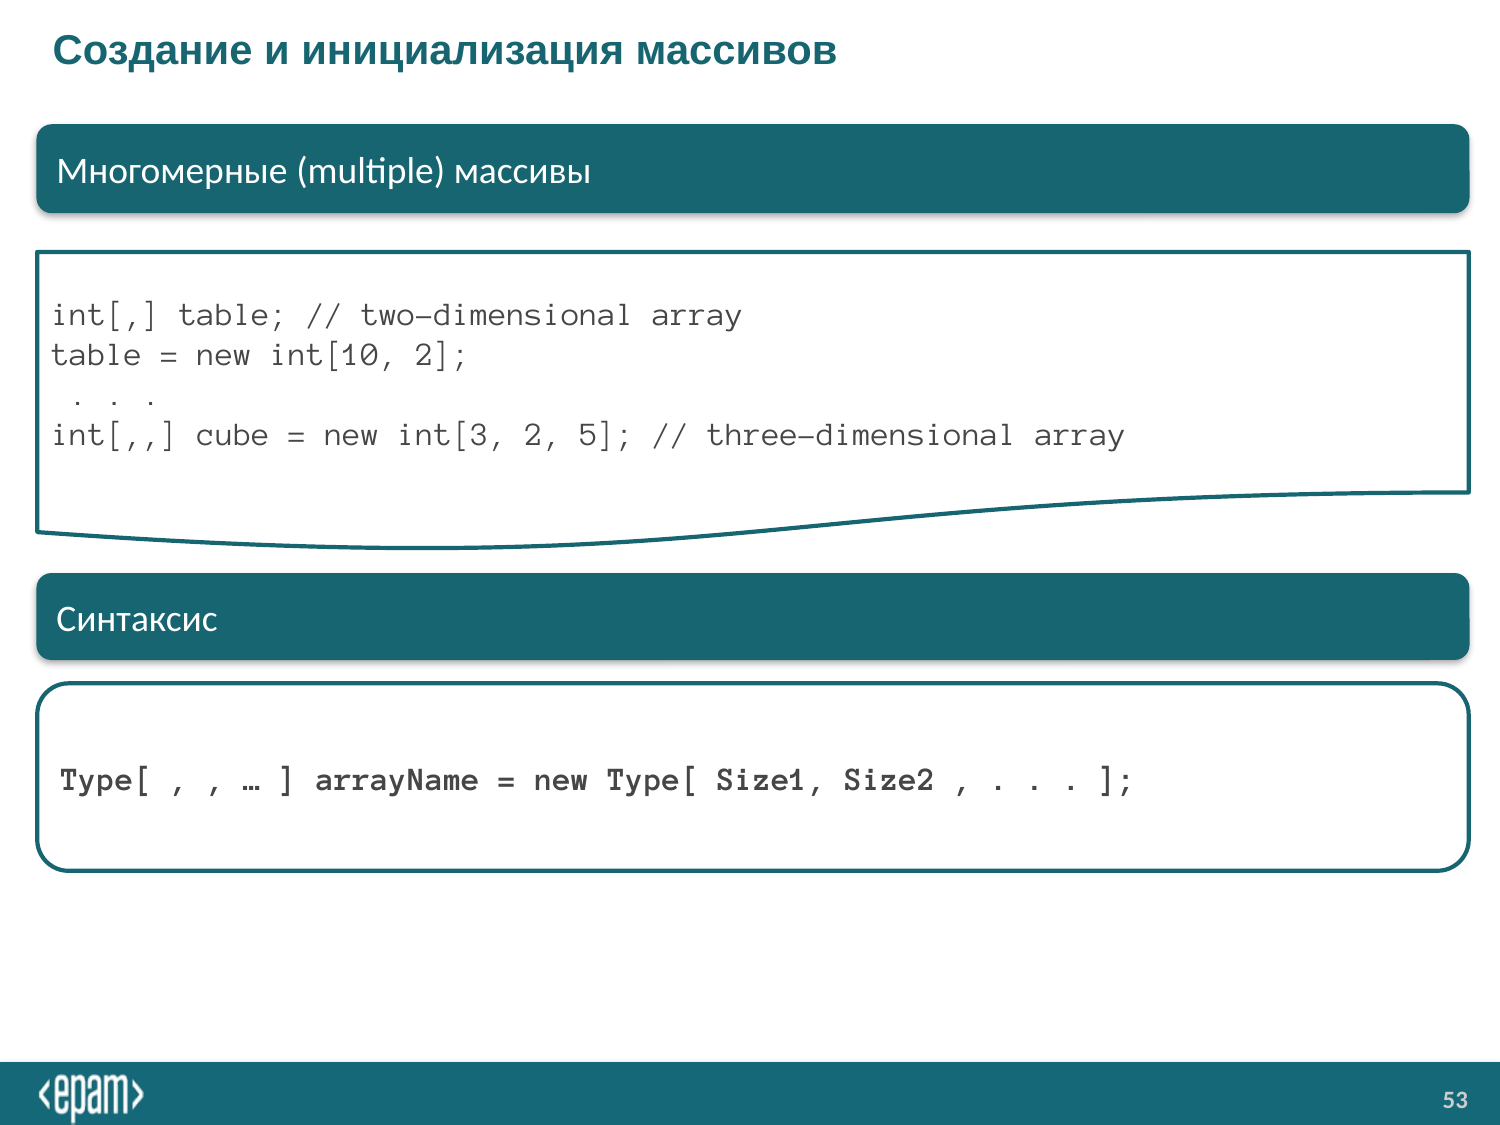

# Создание и инициализация массивов
Многомерные (multiple) массивы
int[,] table; // two-dimensional array
table = new int[10, 2];
 . . .
int[,,] cube = new int[3, 2, 5]; // three-dimensional array
Синтаксис
Type[ , , … ] arrayName = new Type[ Size1, Size2 , . . . ];